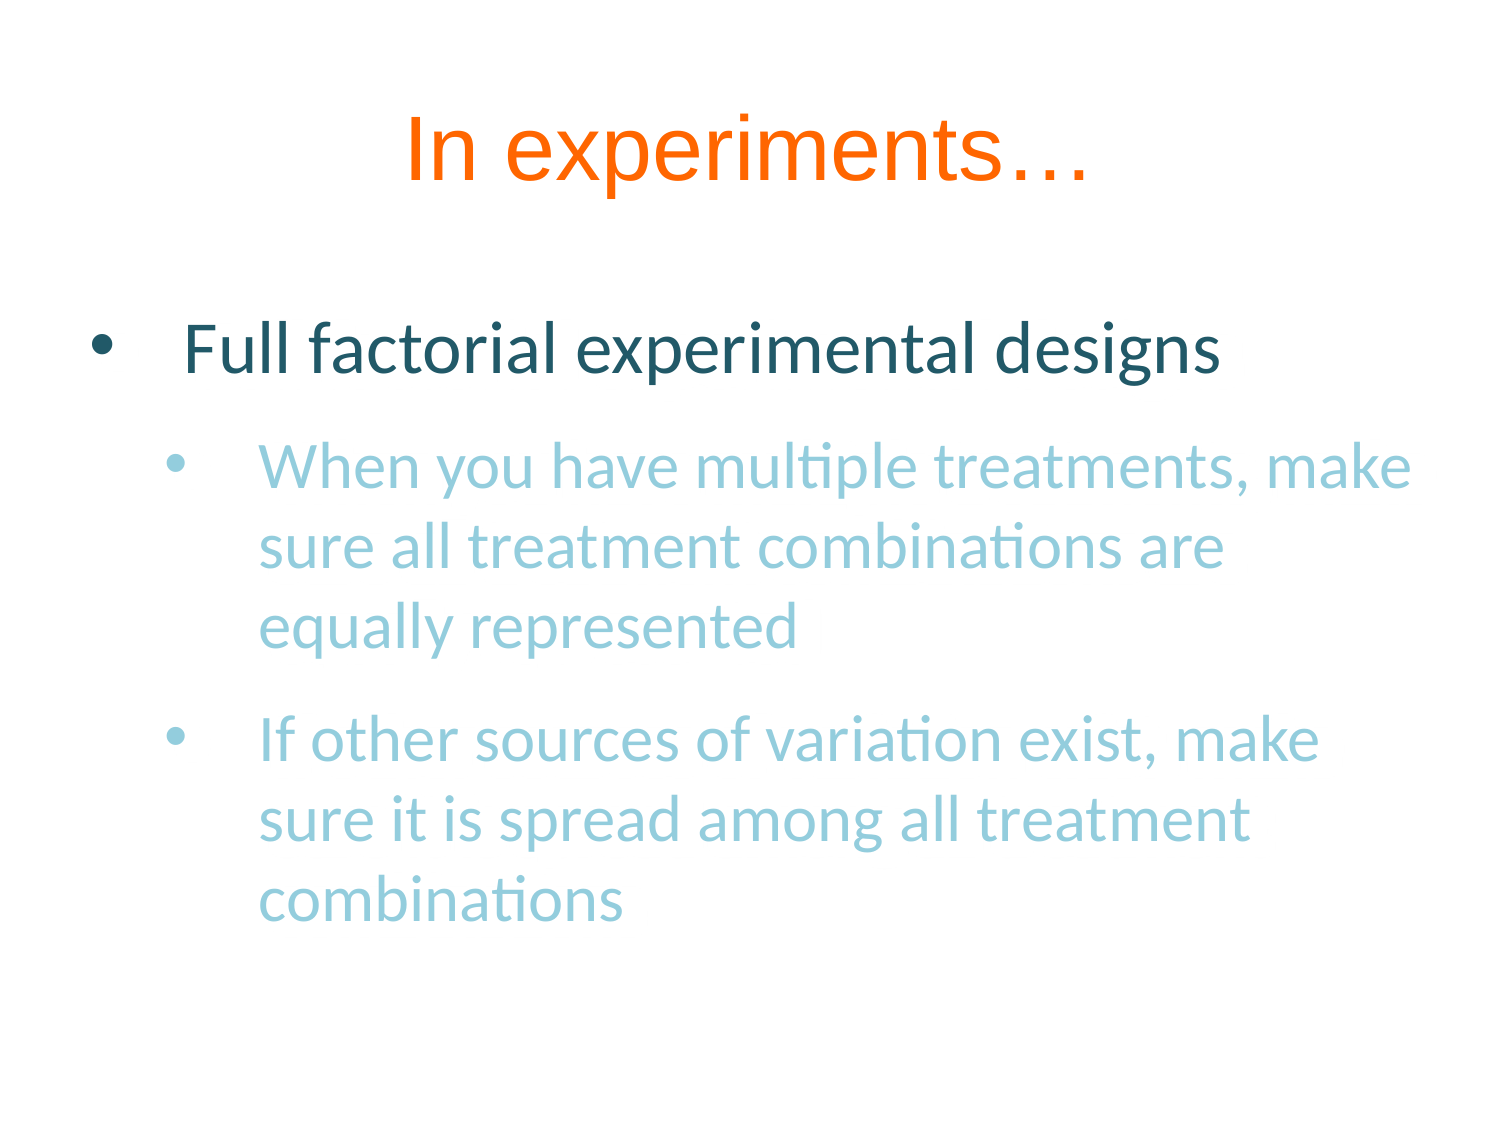

In experiments…
Full factorial experimental designs
When you have multiple treatments, make sure all treatment combinations are equally represented
If other sources of variation exist, make sure it is spread among all treatment combinations